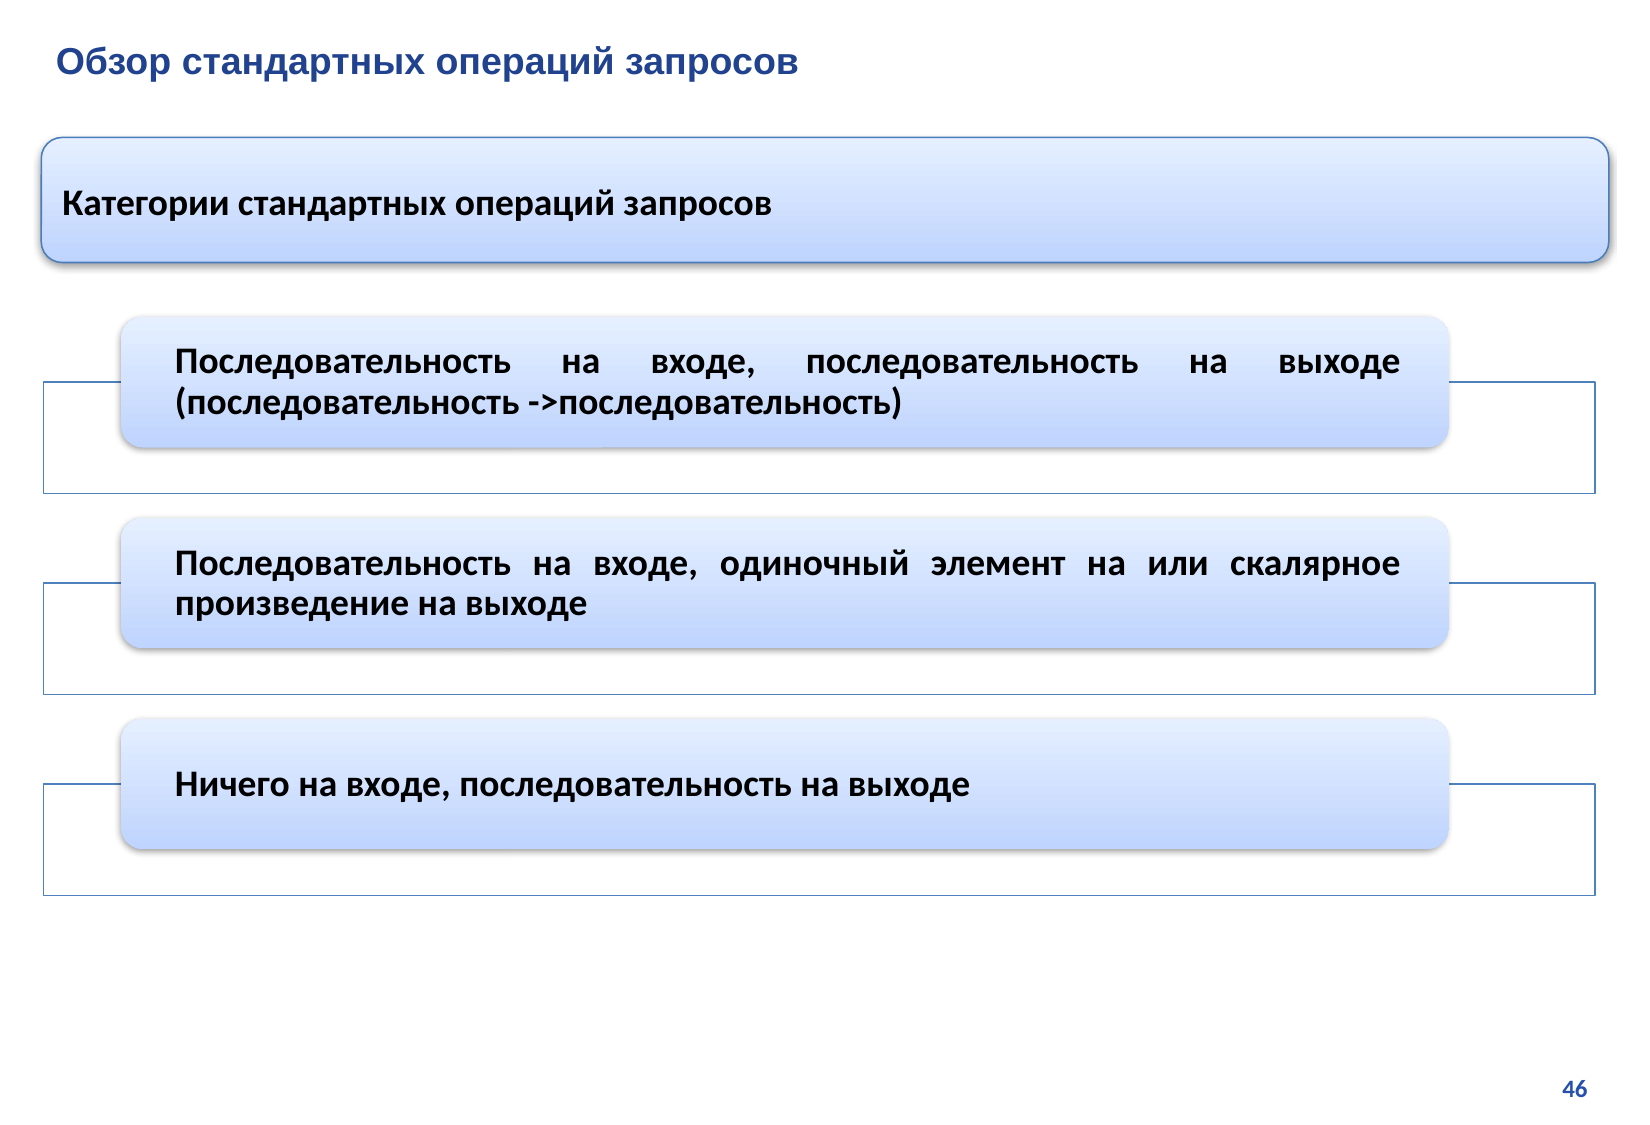

# Обзор стандартных операций запросов
Категории стандартных операций запросов
Последовательность на входе, последовательность на выходе (последовательность ->последовательность)
Последовательность на входе, одиночный элемент на или скалярное произведение на выходе
Ничего на входе, последовательность на выходе